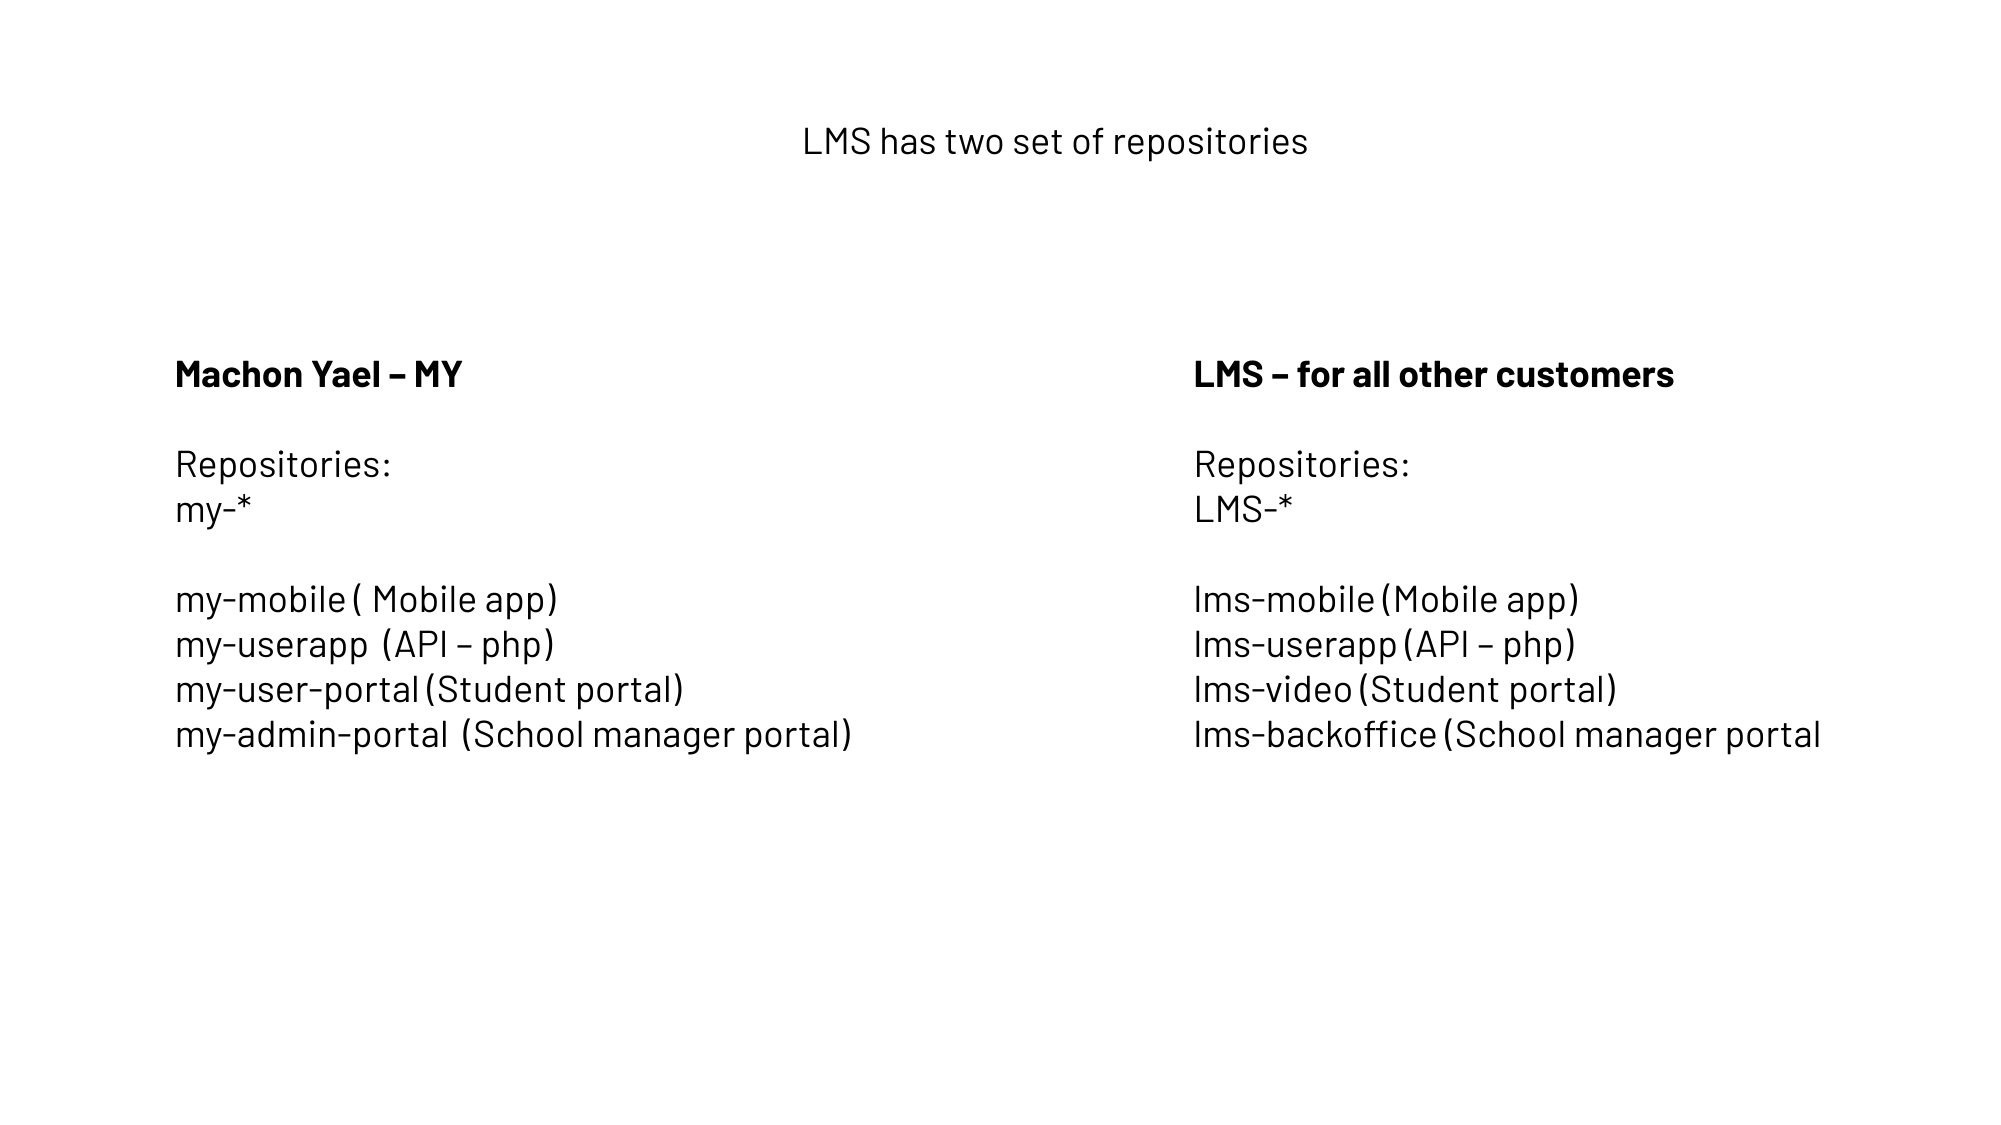

LMS has two set of repositories
Machon Yael – MY

Repositories:
my-*

my-mobile ( Mobile app)
my-userapp  (API – php)
my-user-portal (Student portal)
my-admin-portal  (School manager portal)
LMS – for all other customers

Repositories:
LMS-*

lms-mobile (Mobile app)
lms-userapp (API – php)
lms-video (Student portal)
lms-backoffice (School manager portal